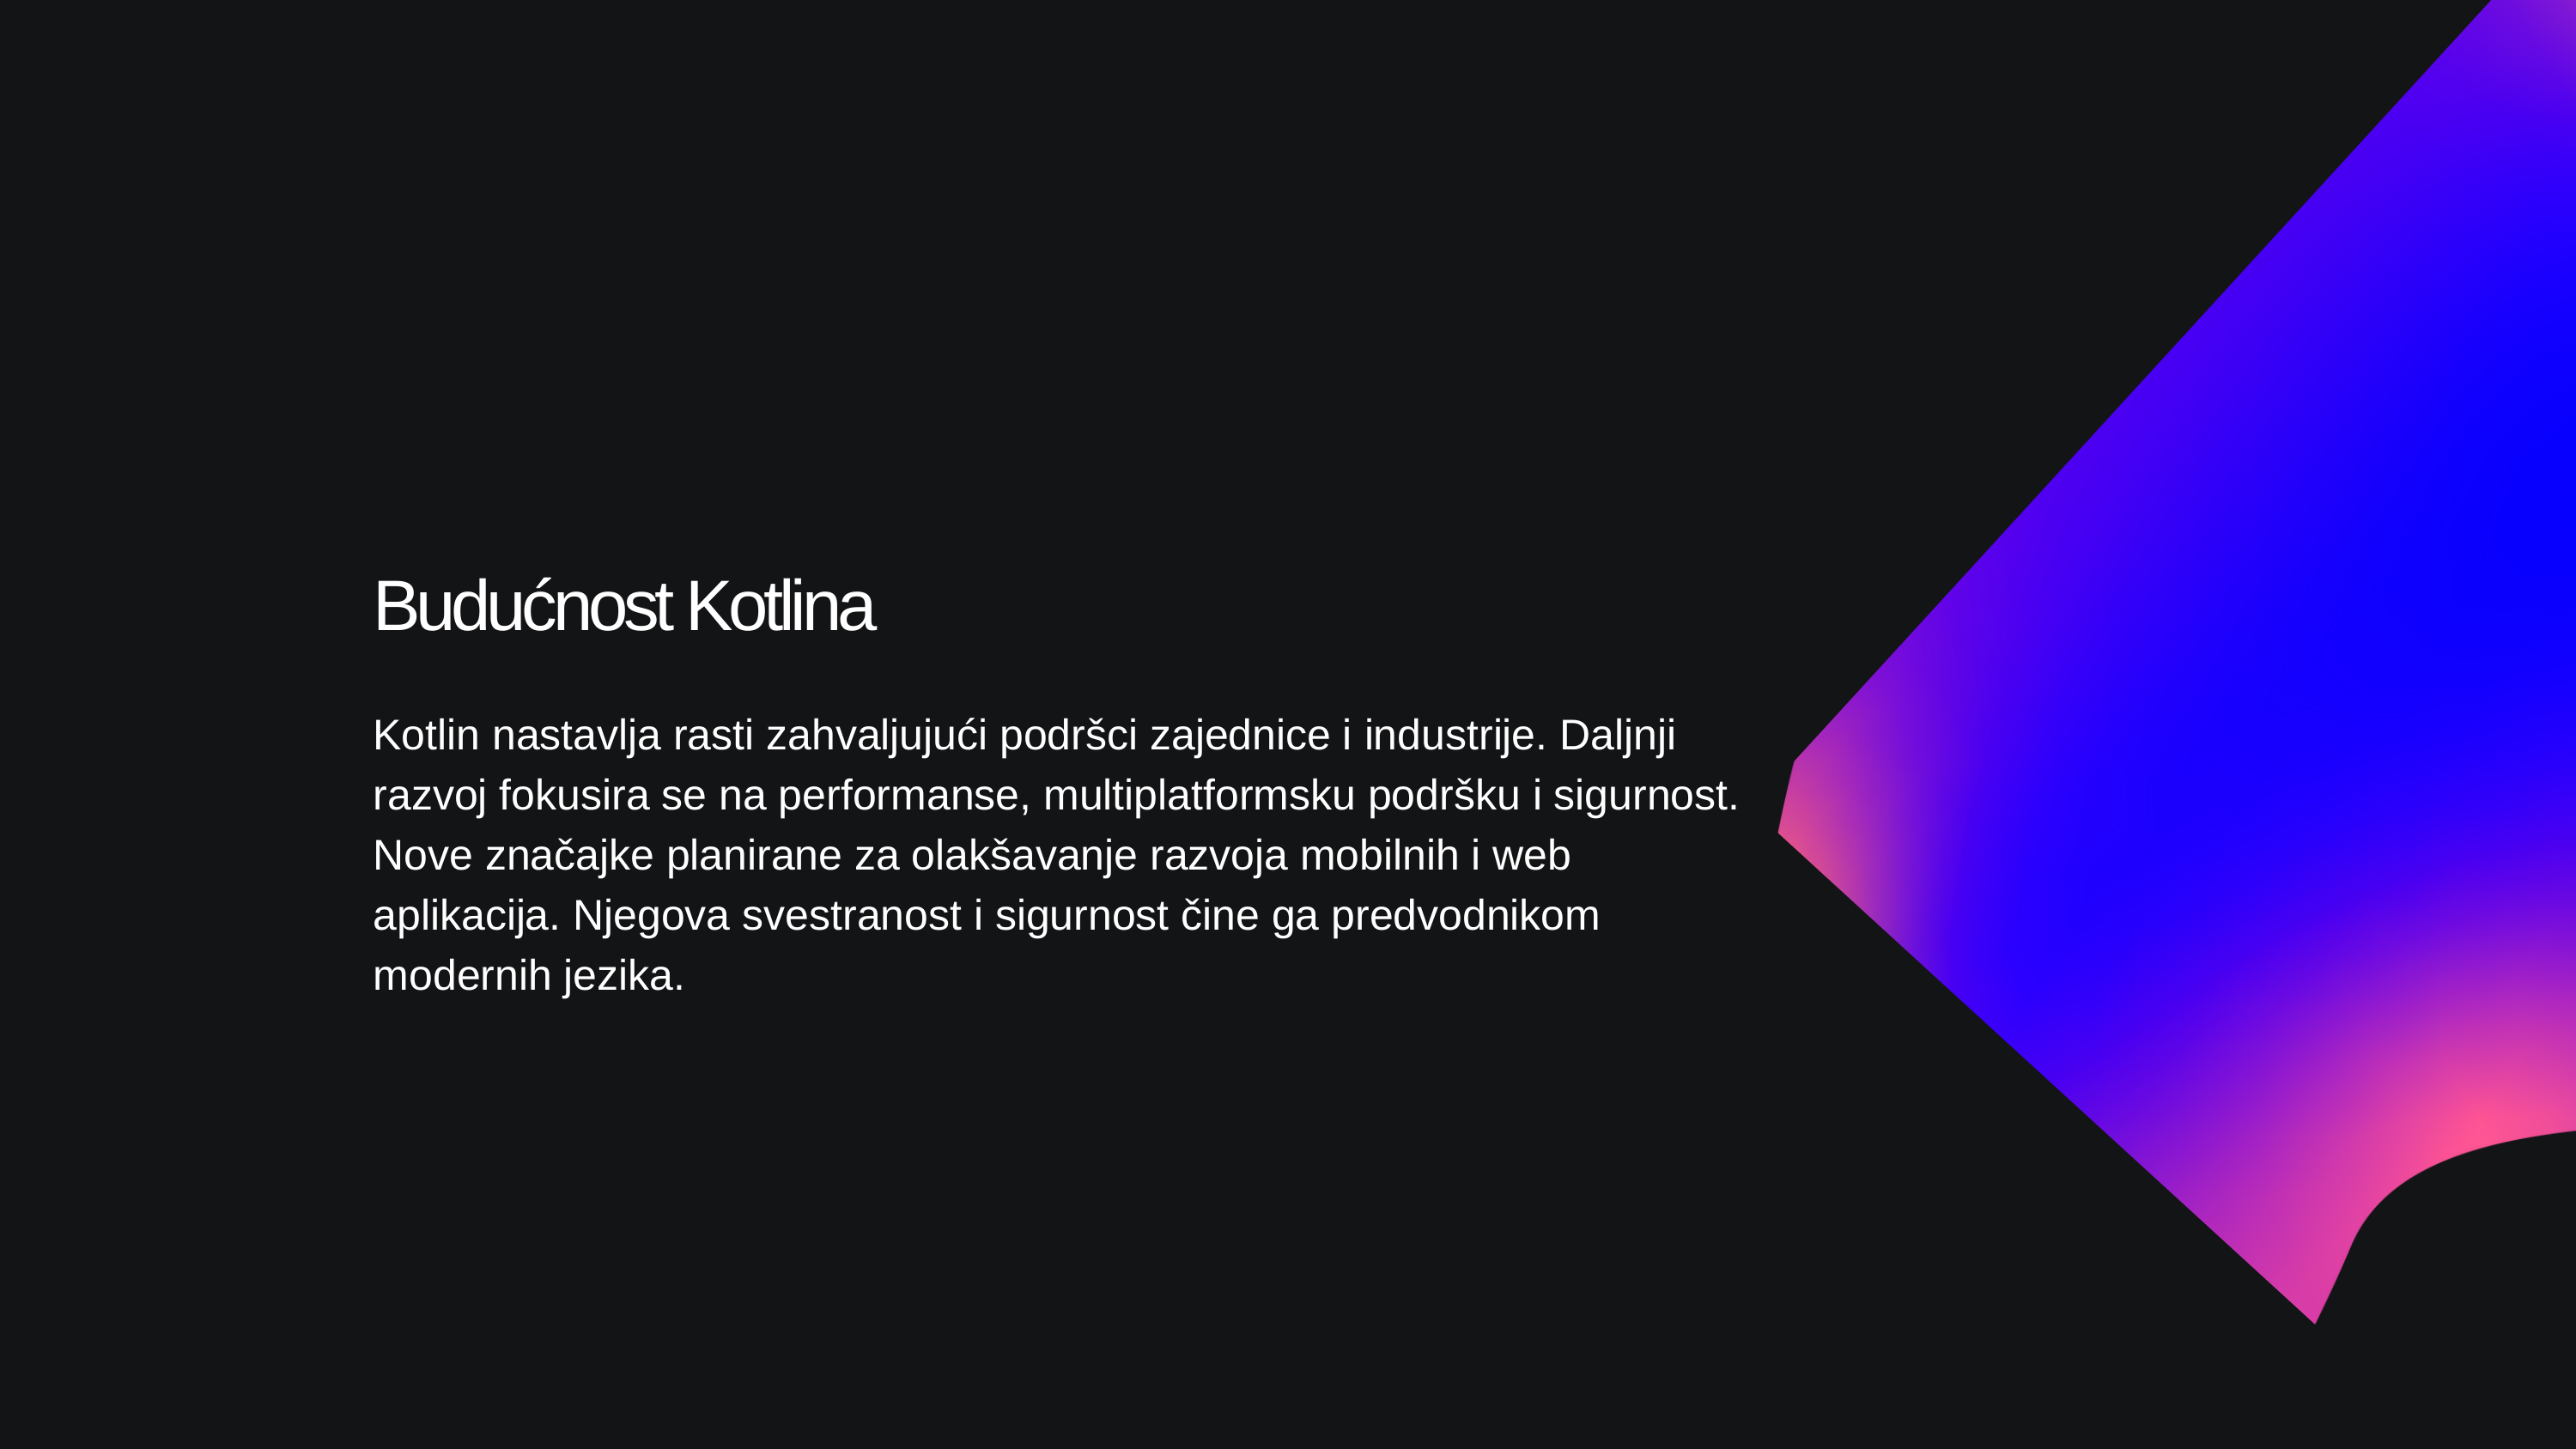

Budućnost Kotlina
Kotlin nastavlja rasti zahvaljujući podršci zajednice i industrije. Daljnji razvoj fokusira se na performanse, multiplatformsku podršku i sigurnost. Nove značajke planirane za olakšavanje razvoja mobilnih i web aplikacija. Njegova svestranost i sigurnost čine ga predvodnikom modernih jezika.